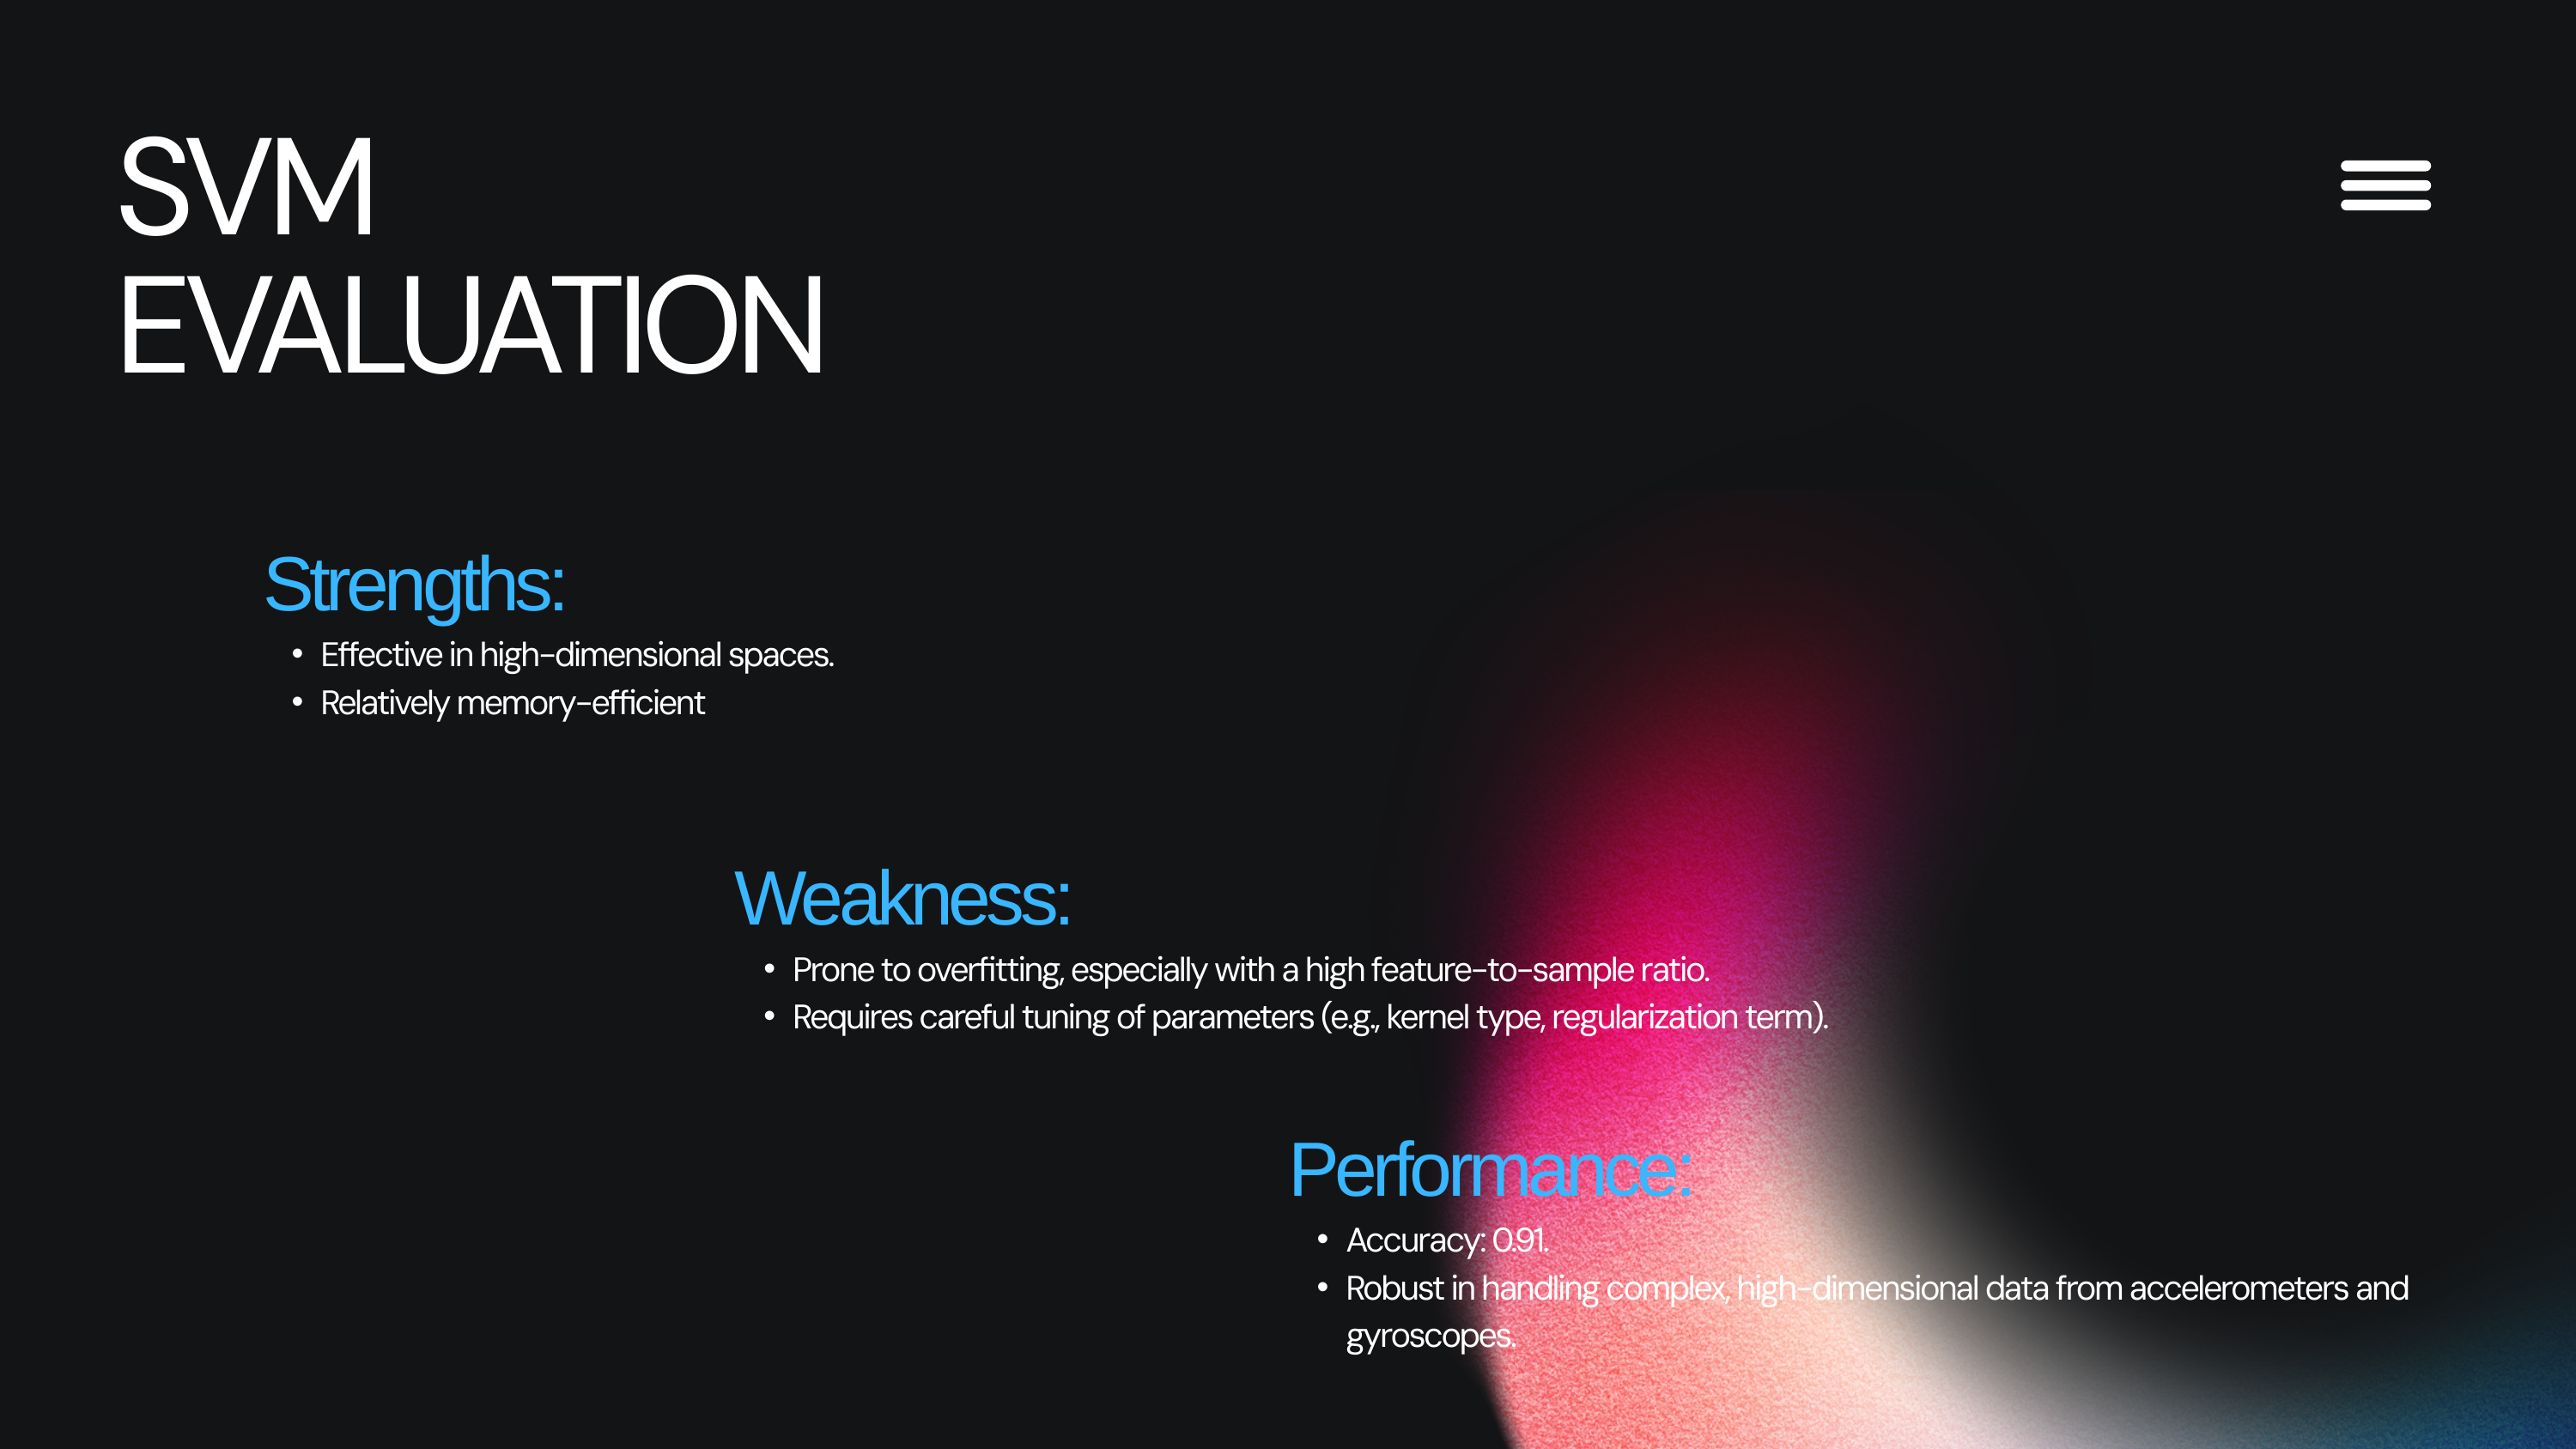

SVM EVALUATION

Strengths:​
Effective in high-dimensional spaces.​
Relatively memory-efficient

Weakness:​
Prone to overfitting, especially with a high feature-to-sample ratio.​
Requires careful tuning of parameters (e.g., kernel type, regularization term).​

Performance:​
Accuracy: 0.91.​
Robust in handling complex, high-dimensional data from accelerometers and gyroscopes.​